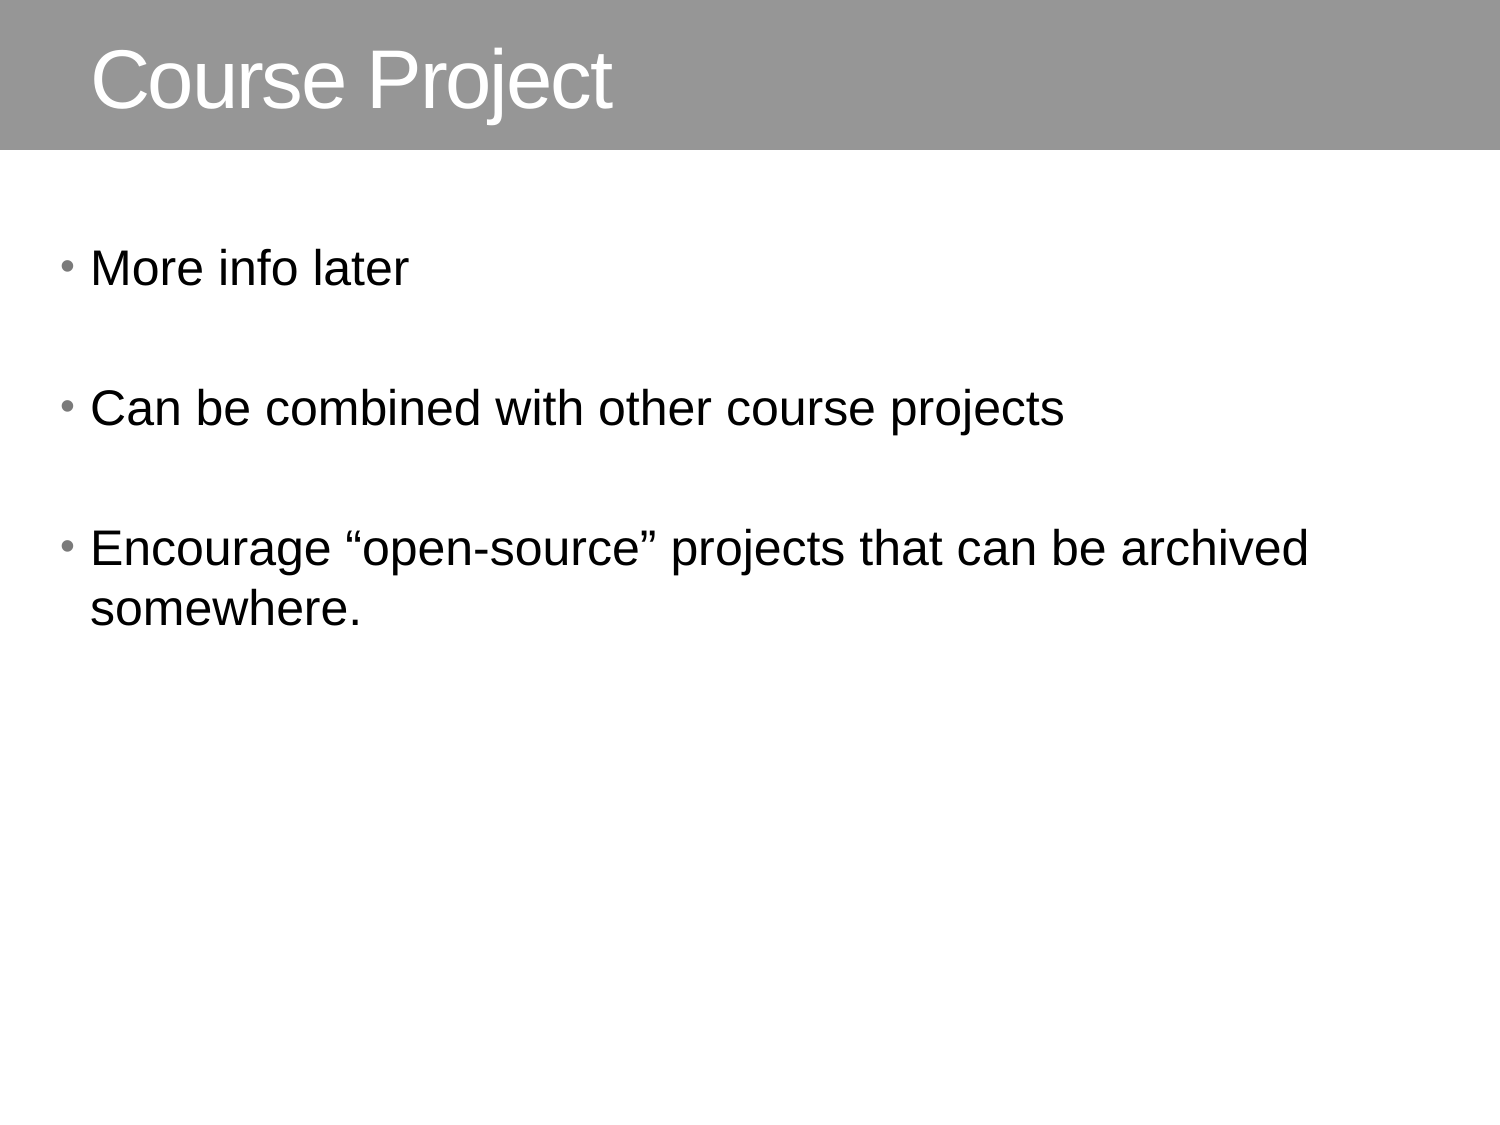

# Course Project
More info later

Can be combined with other course projects

Encourage “open-source” projects that can be archived somewhere.